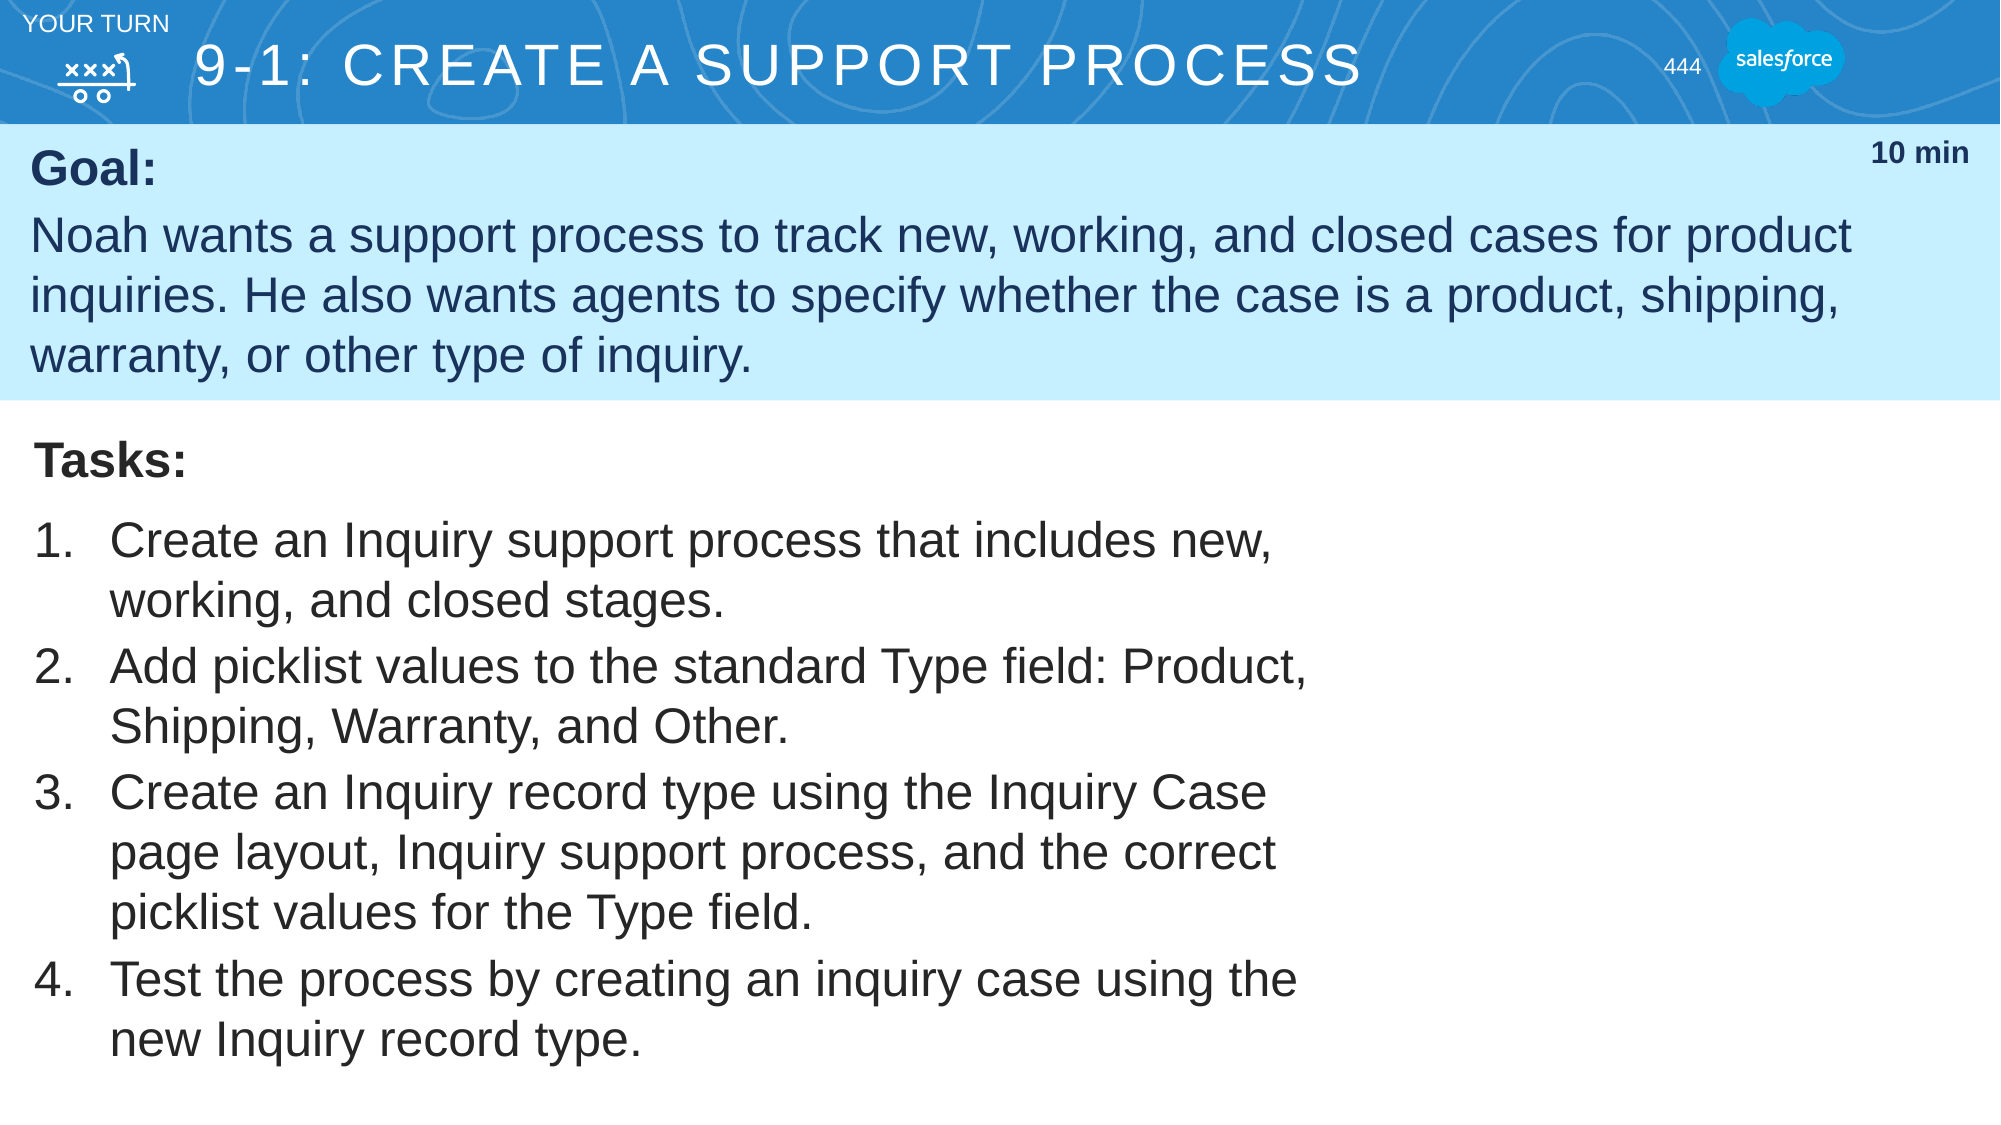

Your Turn
# 9-1: Create a Support Process
444
Goal:
Noah wants a support process to track new, working, and closed cases for product inquiries. He also wants agents to specify whether the case is a product, shipping, warranty, or other type of inquiry.
10 min
Tasks:
Create an Inquiry support process that includes new, working, and closed stages.
Add picklist values to the standard Type field: Product, Shipping, Warranty, and Other.
Create an Inquiry record type using the Inquiry Case page layout, Inquiry support process, and the correct picklist values for the Type field.
Test the process by creating an inquiry case using the new Inquiry record type.